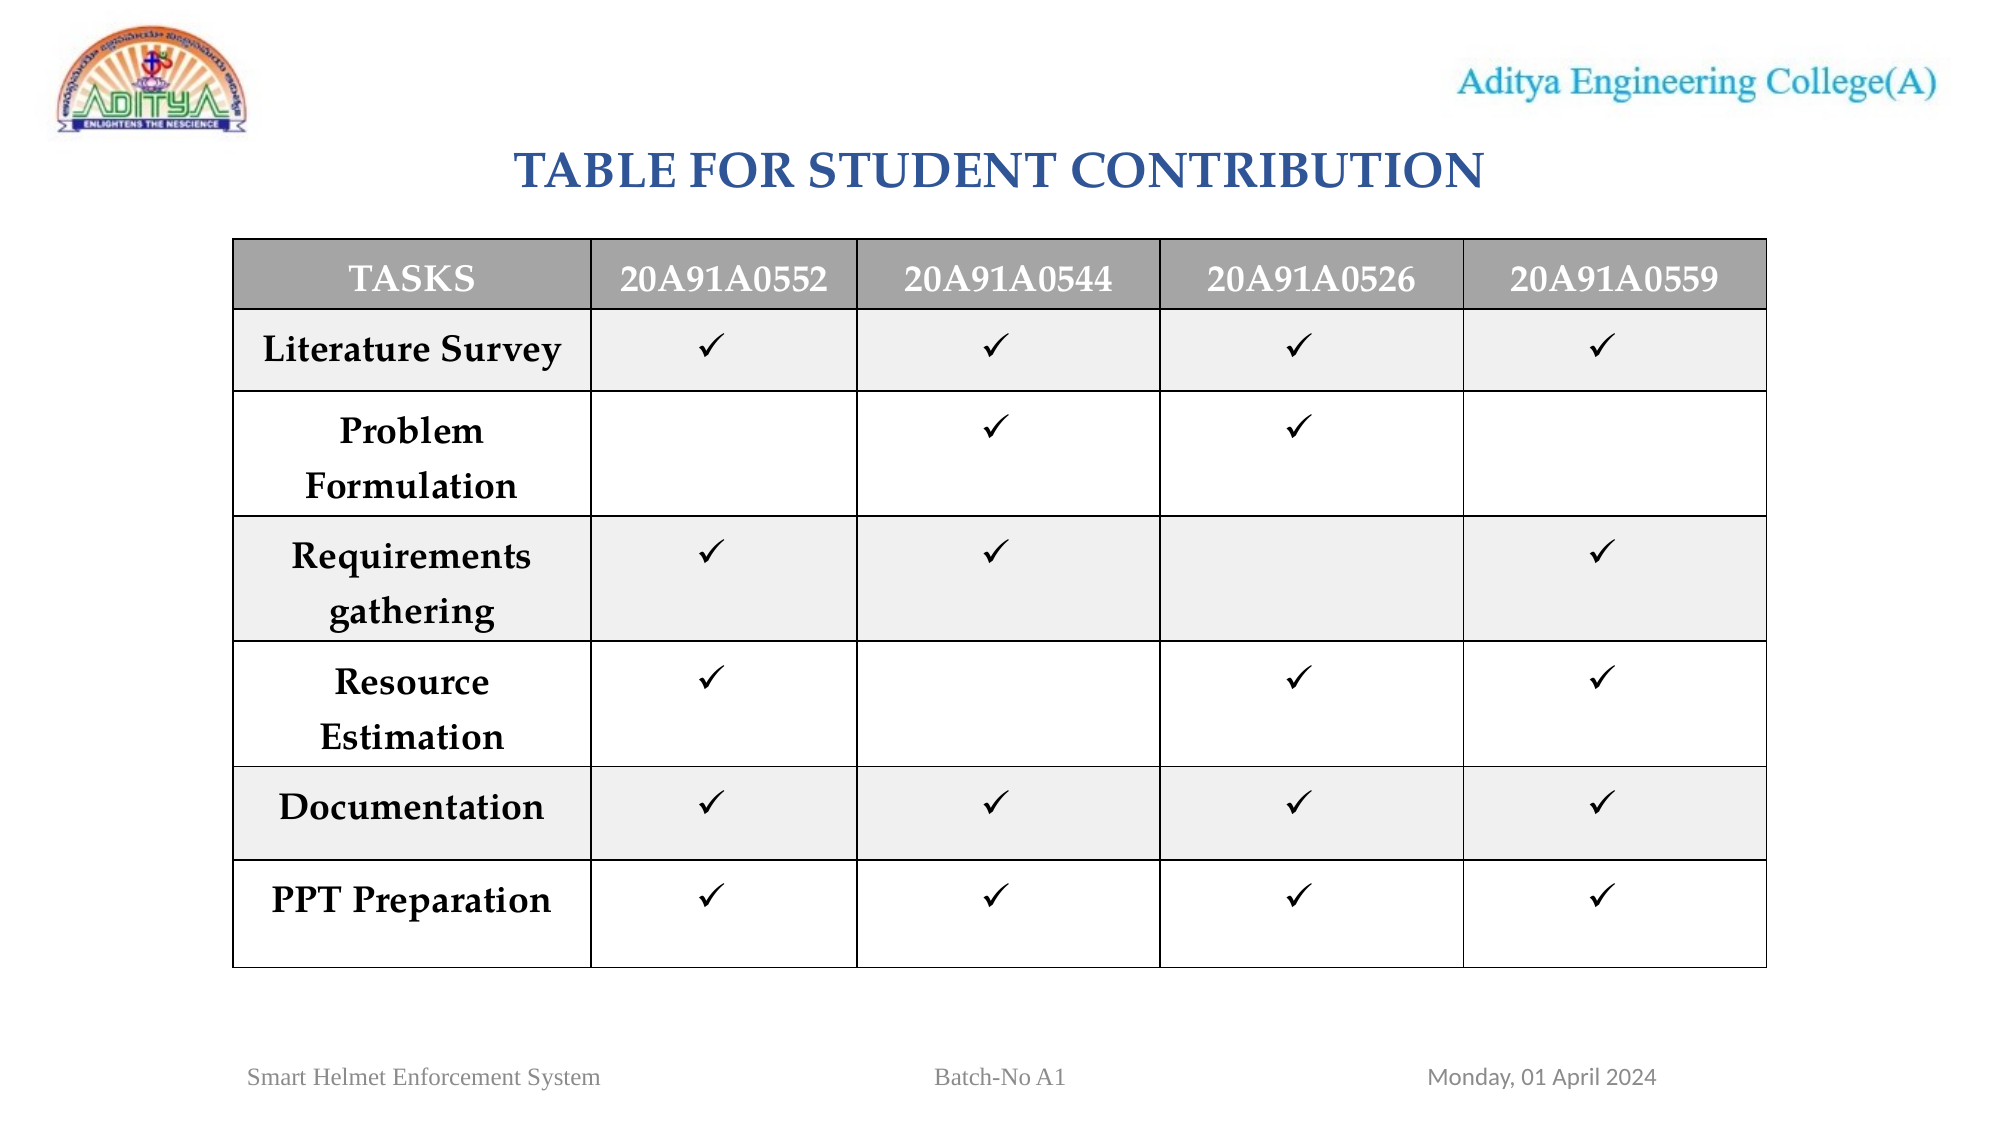

# TABLE FOR STUDENT CONTRIBUTION
| TASKS | 20A91A0552 | 20A91A0544 | 20A91A0526 | 20A91A0559 |
| --- | --- | --- | --- | --- |
| Literature Survey |  |  |  |  |
| Problem Formulation |  |  |  |  |
| Requirements gathering |  |  |  |  |
| Resource Estimation |  |  |  |  |
| Documentation |  |  |  |  |
| PPT Preparation |  |  |  |  |

45
Monday, 01 April 2024
Smart Helmet Enforcement System	                                      Batch-No A1